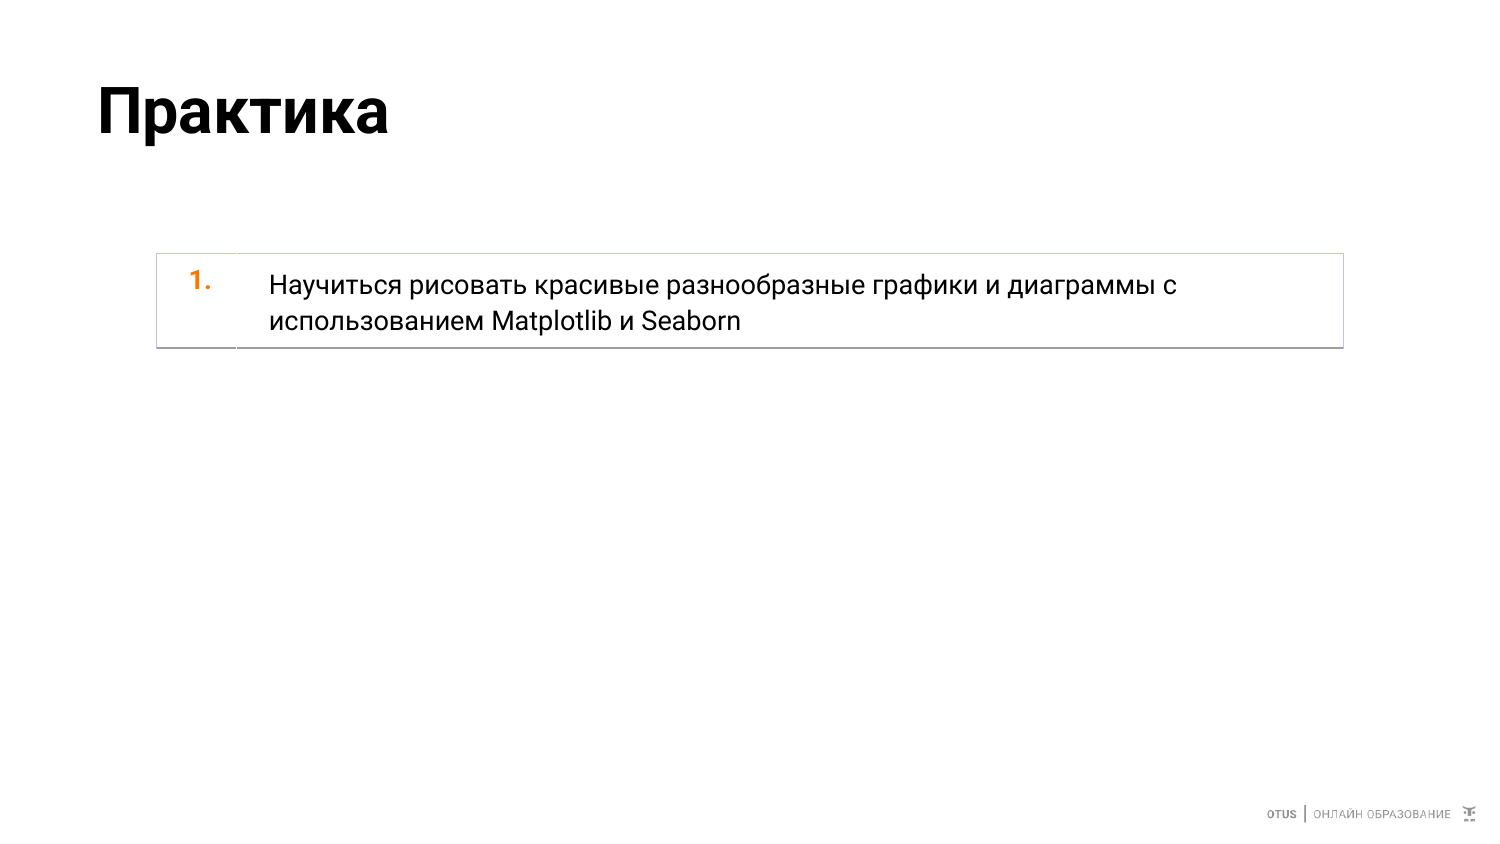

# Практика

| 1. | Научиться рисовать красивые разнообразные графики и диаграммы с использованием Matplotlib и Seaborn |
| --- | --- |